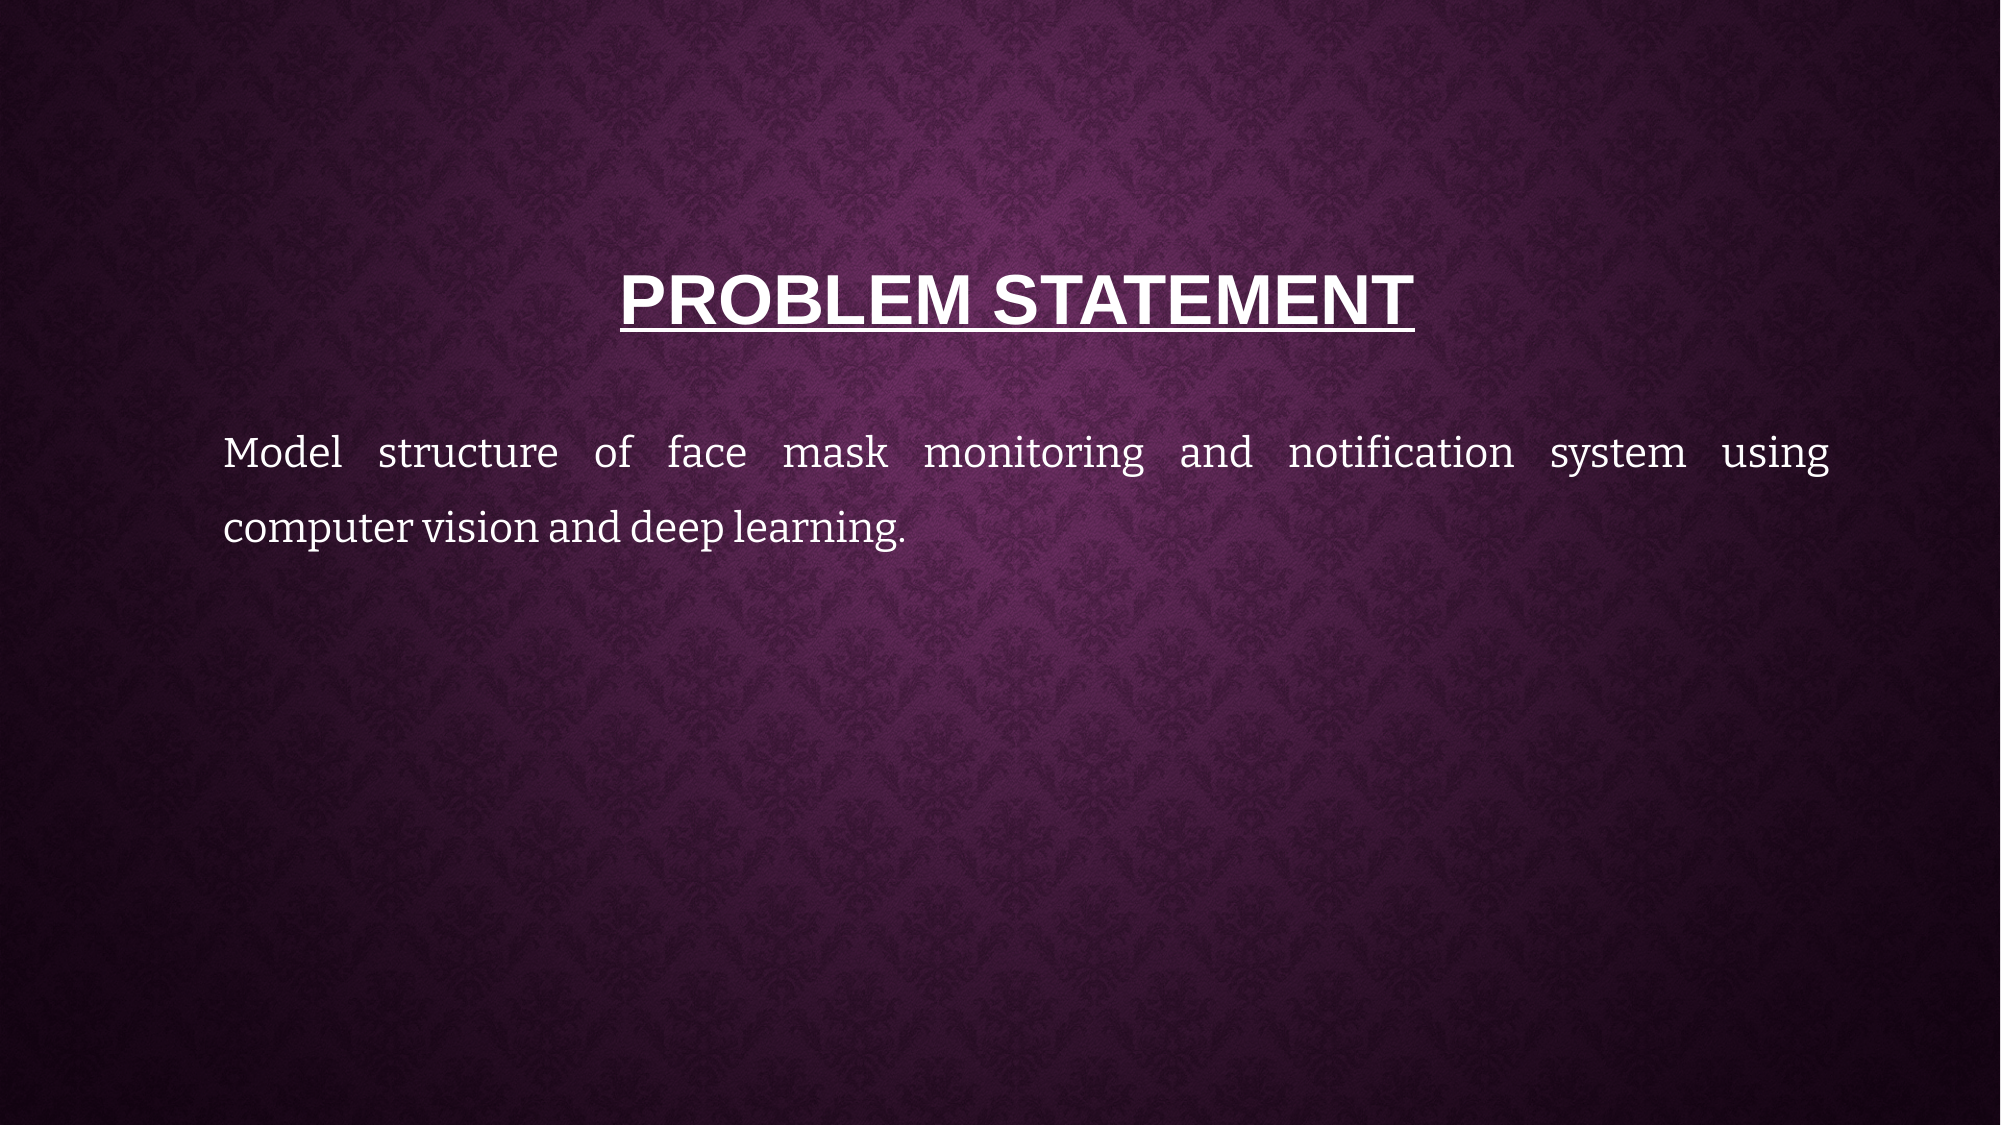

# PROBLEM STATEMENT
Model structure of face mask monitoring and notification system using
computer vision and deep learning.